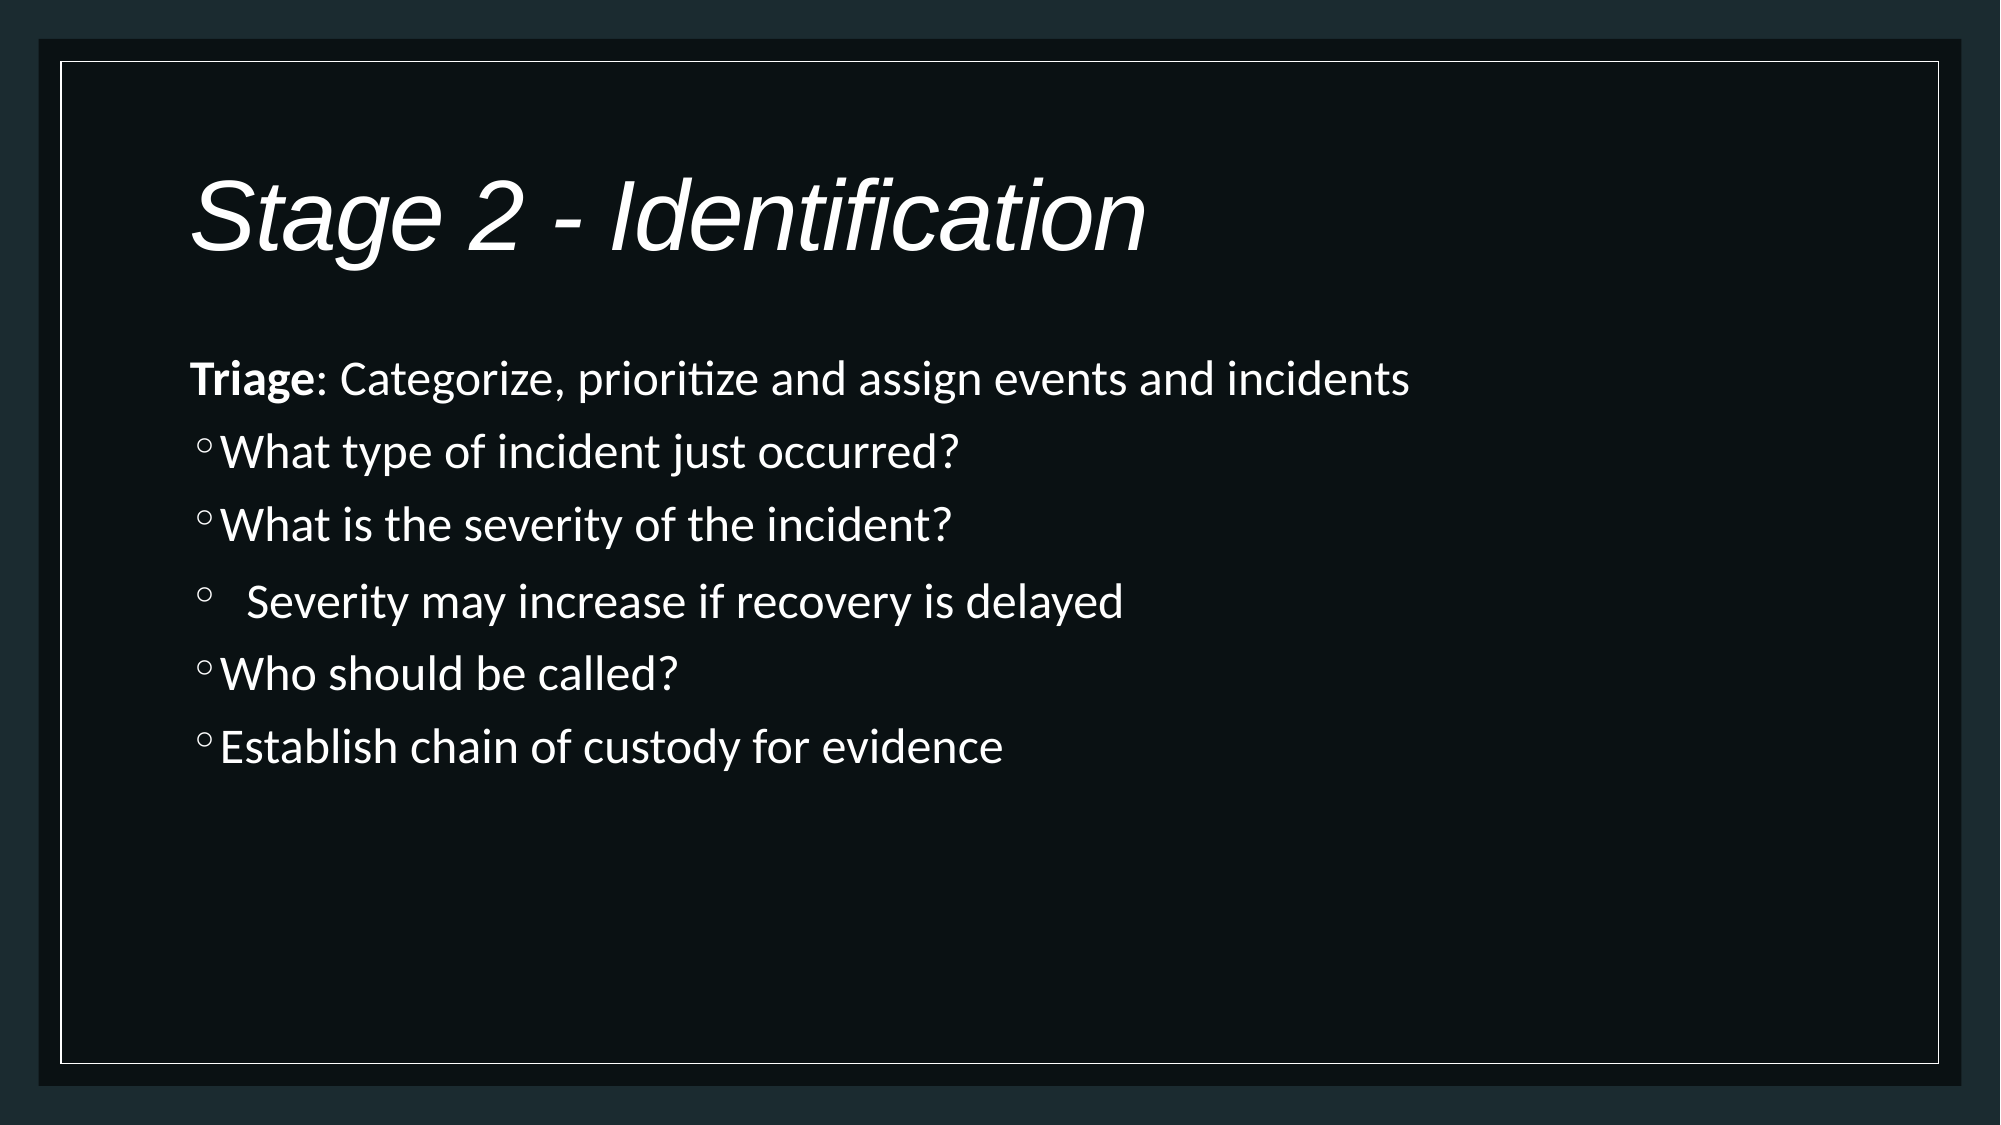

# Stage 2 - Identification
Triage: Categorize, prioritize and assign events and incidents
What type of incident just occurred?
What is the severity of the incident?
Severity may increase if recovery is delayed
Who should be called?
Establish chain of custody for evidence